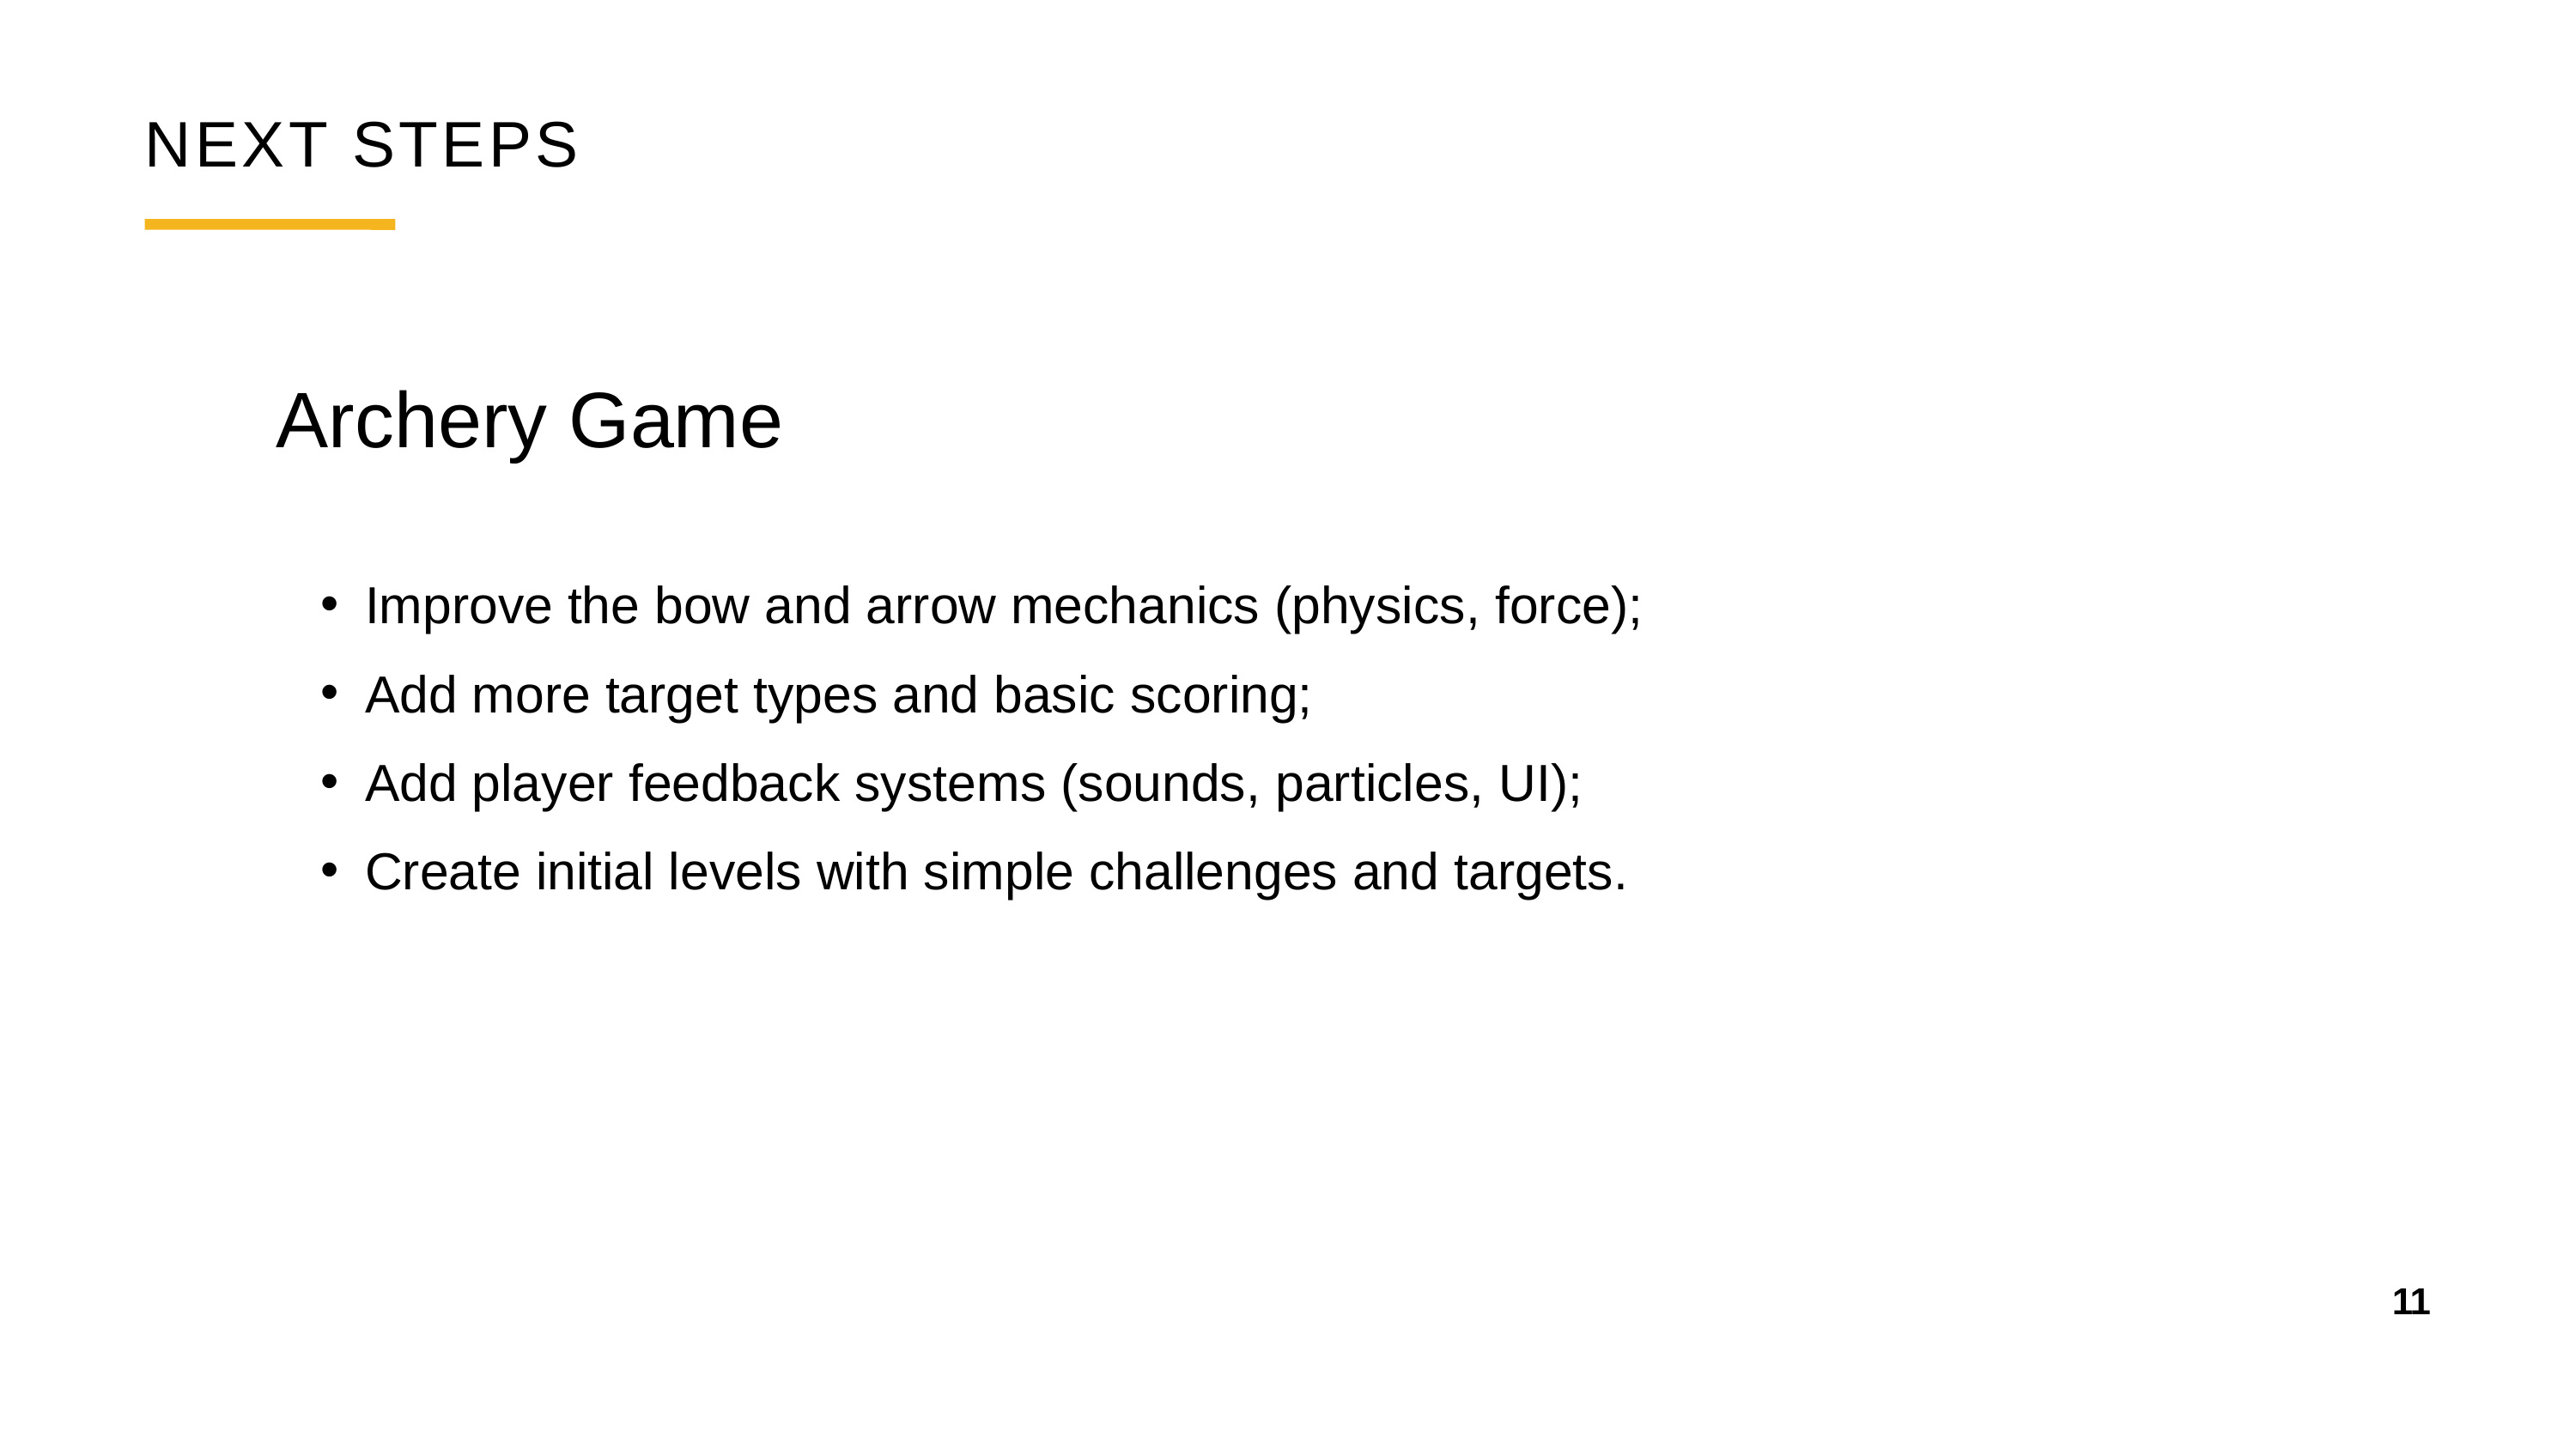

NEXT STEPS

Archery Game
Improve the bow and arrow mechanics (physics, force);
Add more target types and basic scoring;
Add player feedback systems (sounds, particles, UI);
Create initial levels with simple challenges and targets.
11